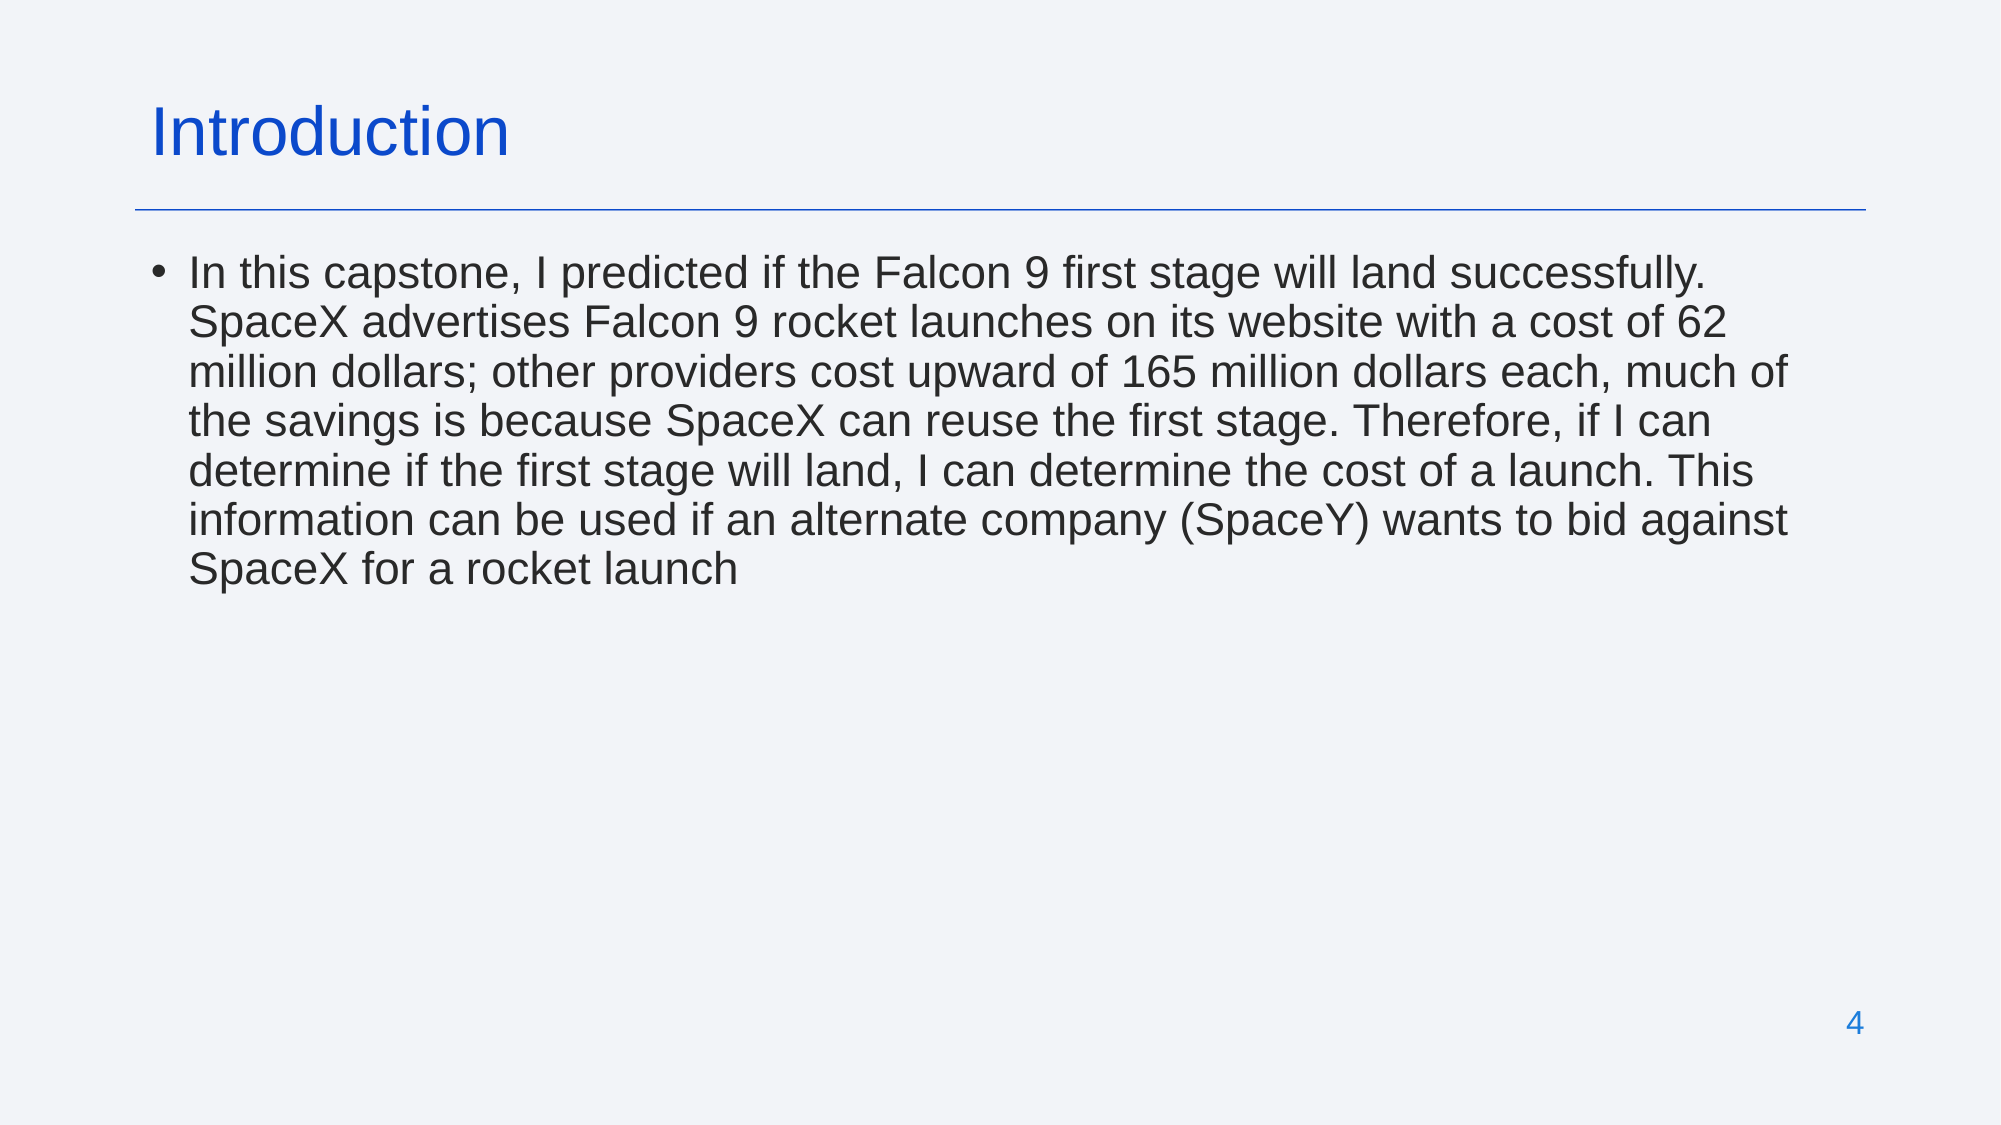

Introduction
In this capstone, I predicted if the Falcon 9 first stage will land successfully. SpaceX advertises Falcon 9 rocket launches on its website with a cost of 62 million dollars; other providers cost upward of 165 million dollars each, much of the savings is because SpaceX can reuse the first stage. Therefore, if I can determine if the first stage will land, I can determine the cost of a launch. This information can be used if an alternate company (SpaceY) wants to bid against SpaceX for a rocket launch
4